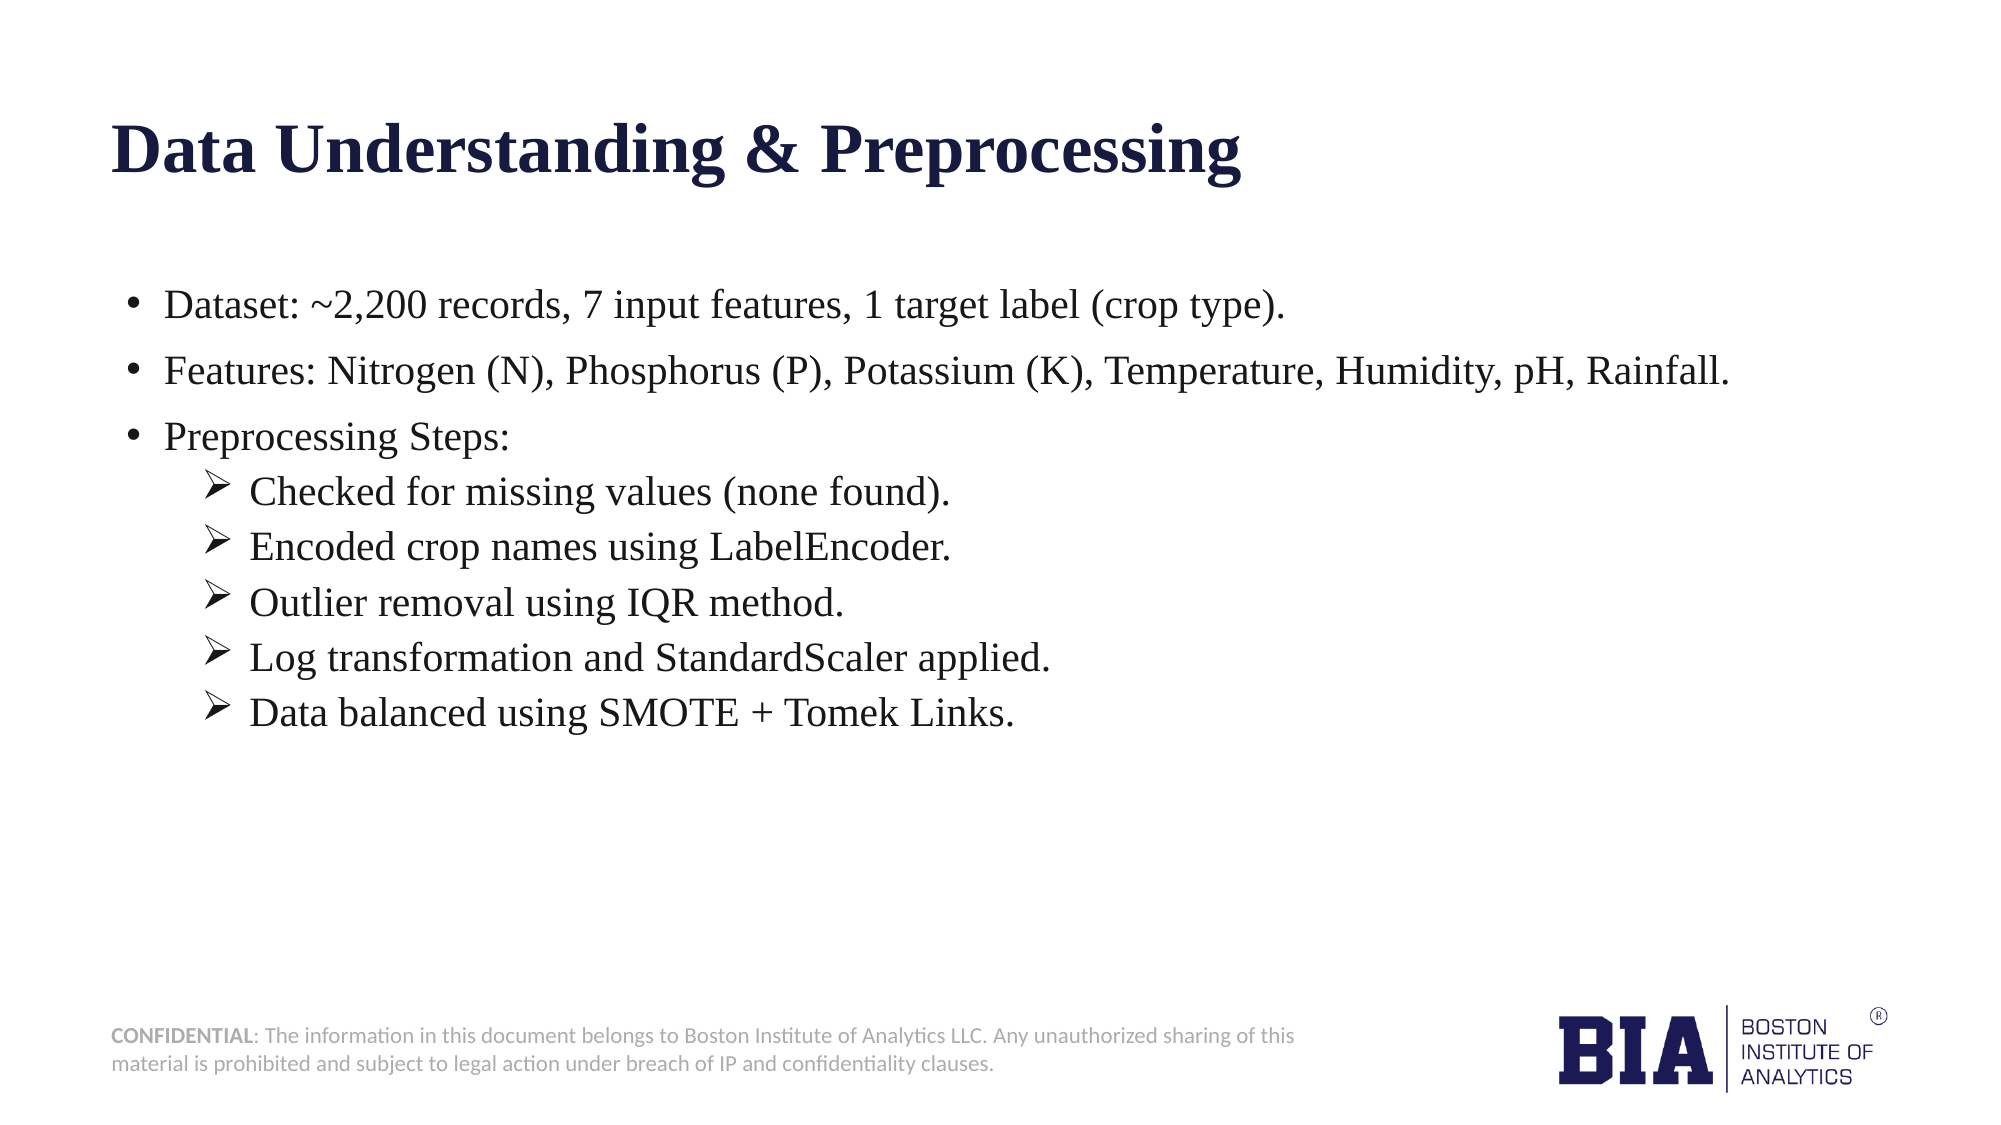

# Data Understanding & Preprocessing
Dataset: ~2,200 records, 7 input features, 1 target label (crop type).
Features: Nitrogen (N), Phosphorus (P), Potassium (K), Temperature, Humidity, pH, Rainfall.
Preprocessing Steps:
 Checked for missing values (none found).
 Encoded crop names using LabelEncoder.
 Outlier removal using IQR method.
 Log transformation and StandardScaler applied.
 Data balanced using SMOTE + Tomek Links.